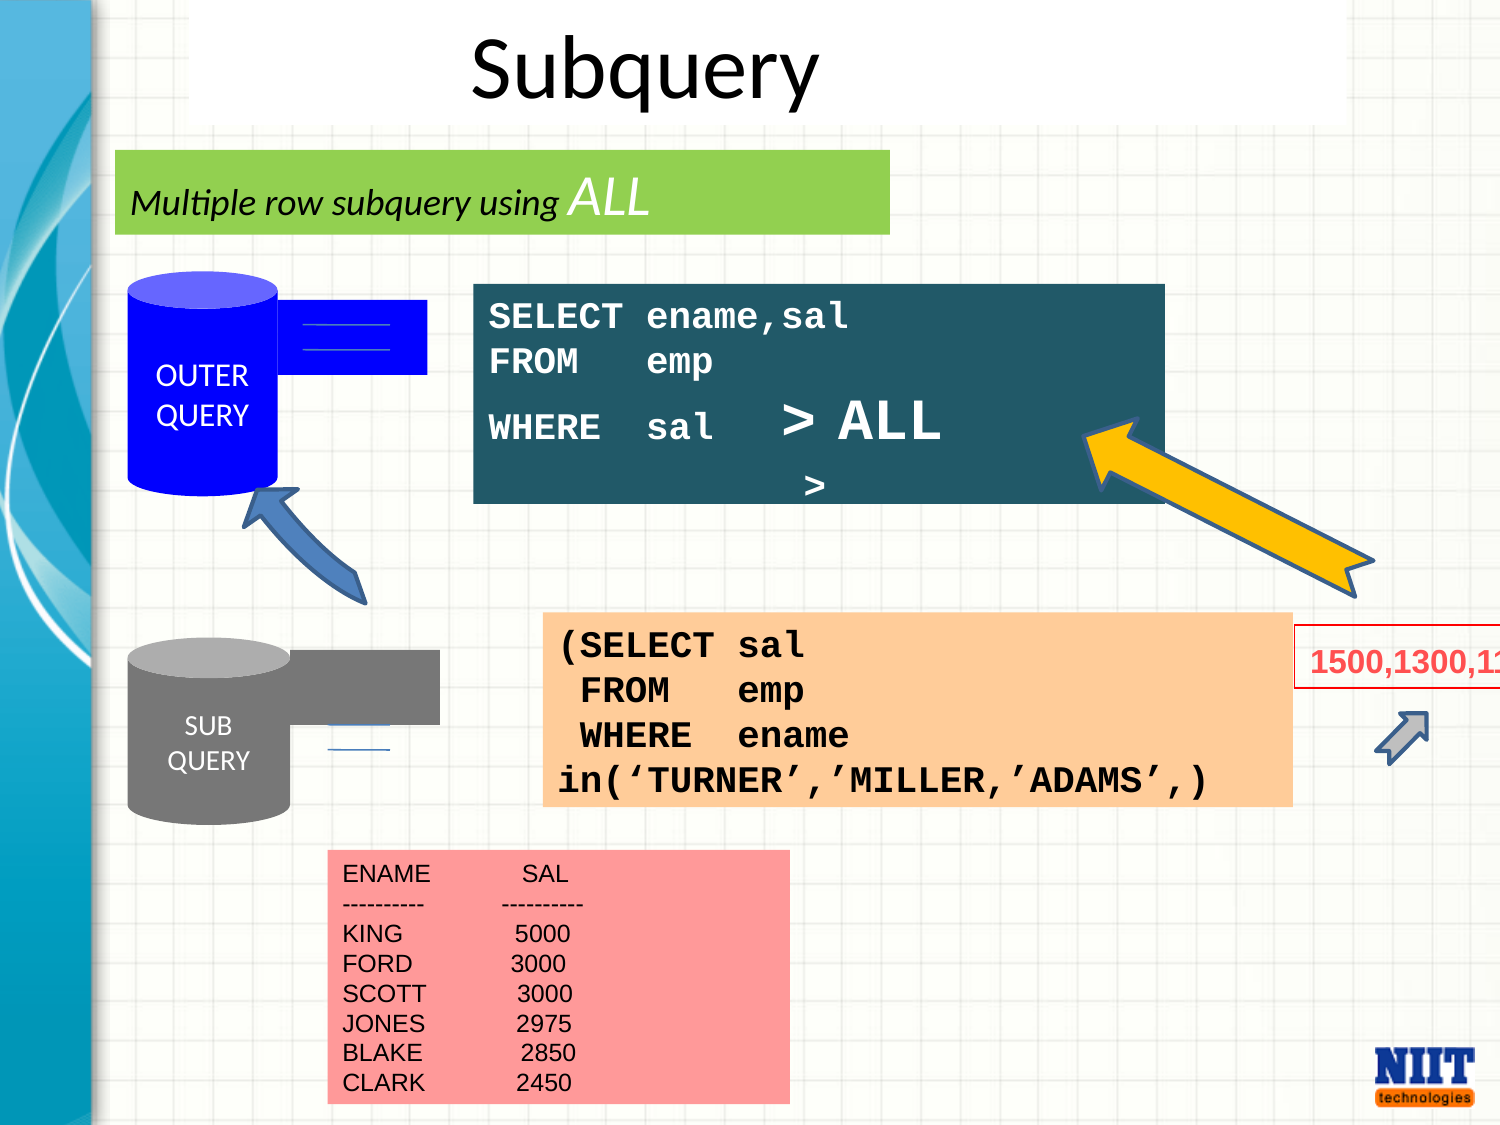

# Subquery
Multiple row subquery using ALL

OUTER QUERY
SELECT ename,sal
FROM   emp
WHERE  sal   > ALL

>

(SELECT sal
 FROM   emp
 WHERE  ename in(‘TURNER’,’MILLER,’ADAMS’,)
1500,1300,1100
SUB QUERY

ENAME             SAL
----------           ----------
KING                5000
FORD              3000
SCOTT             3000
JONES             2975
BLAKE              2850
CLARK             2450